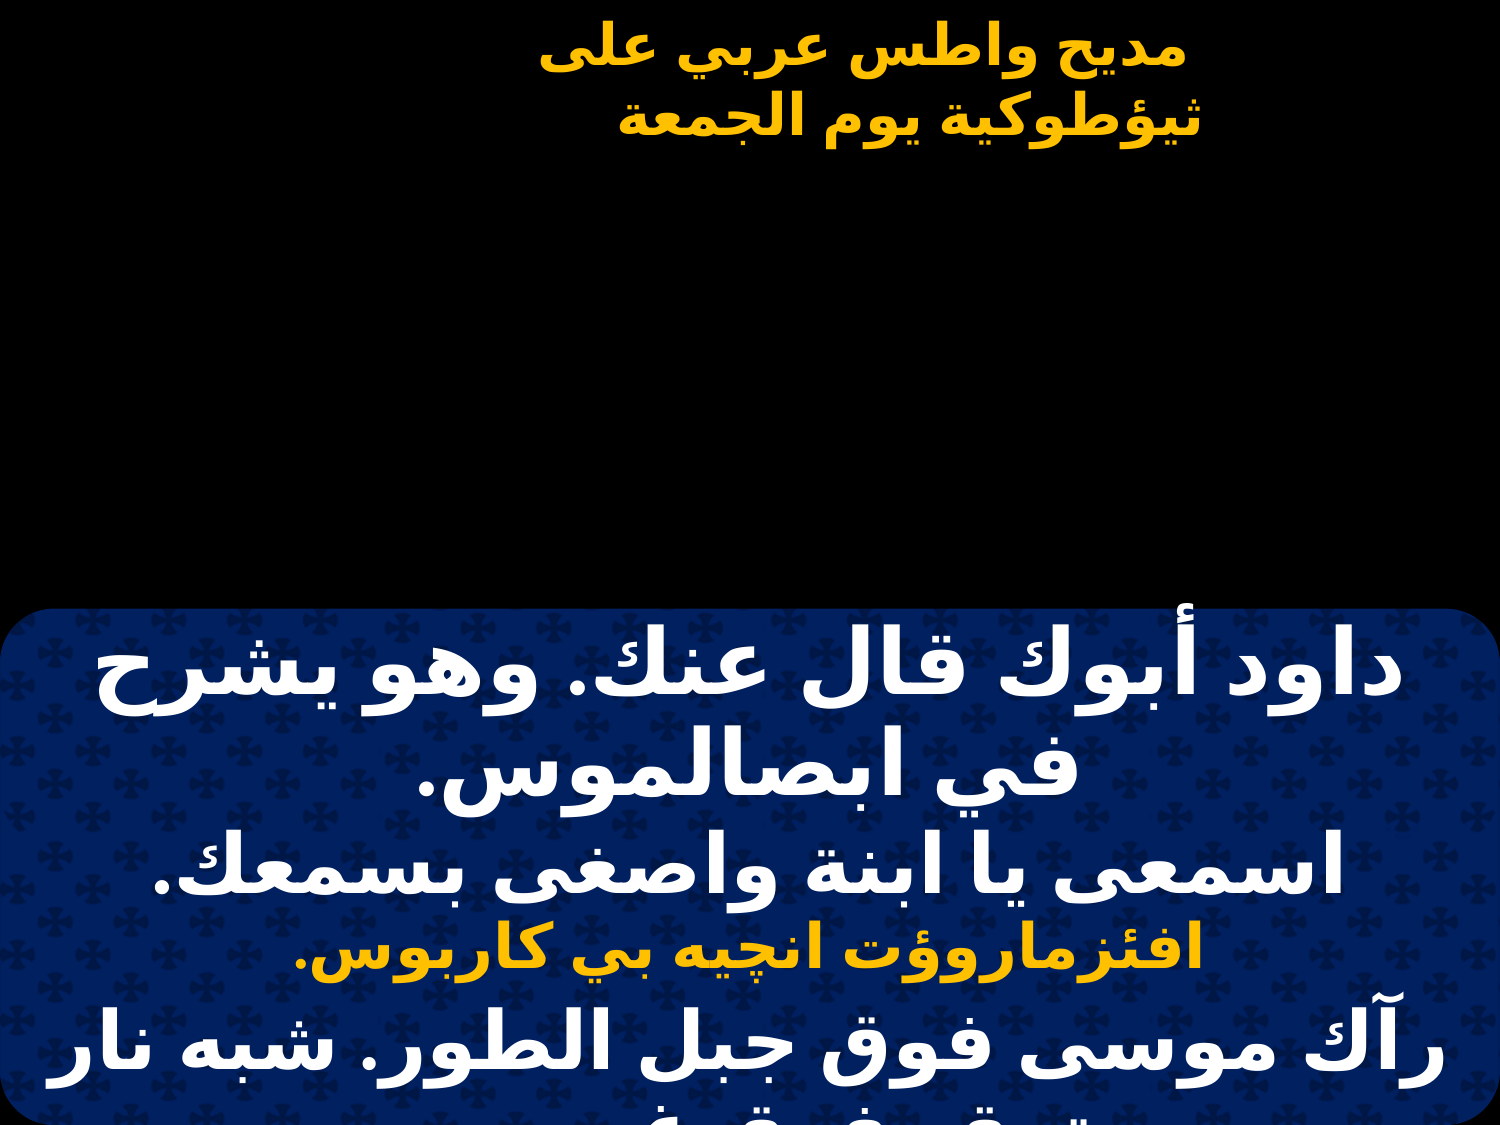

#
| داود أبوك قال عنك. وهو يشرح في ابصالموس. اسمعى يا ابنة واصغى بسمعك. افئزماروؤت انچيه بي كاربوس. |
| --- |
| رآك موسى فوق جبل الطور. شبه نار توقد فوق غروس. وهو مثالك يا أم النور. افئزماروؤت انچيه بي كاربوس. |